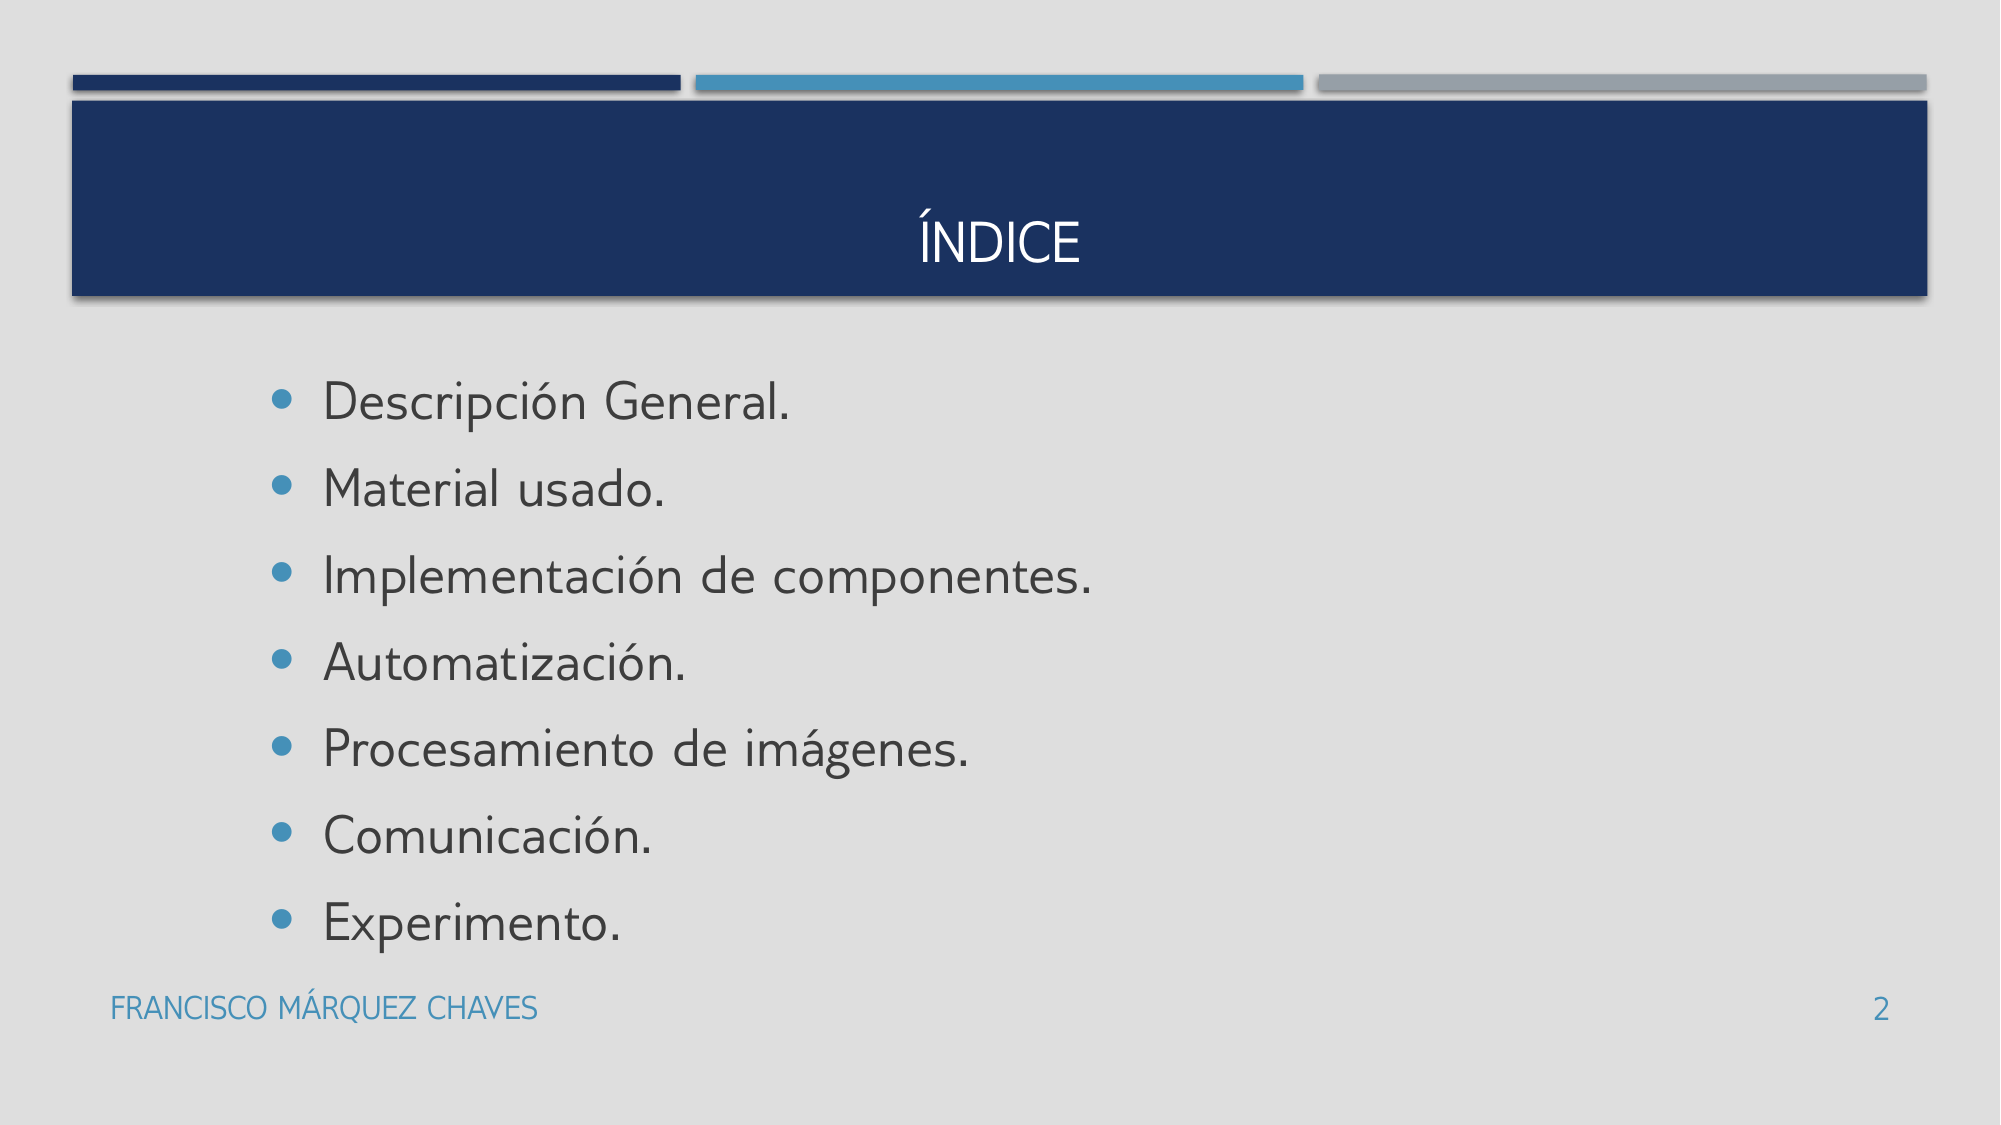

# índice
 Descripción General.
 Material usado.
 Implementación de componentes.
 Automatización.
 Procesamiento de imágenes.
 Comunicación.
 Experimento.

Francisco márquez Chaves
2